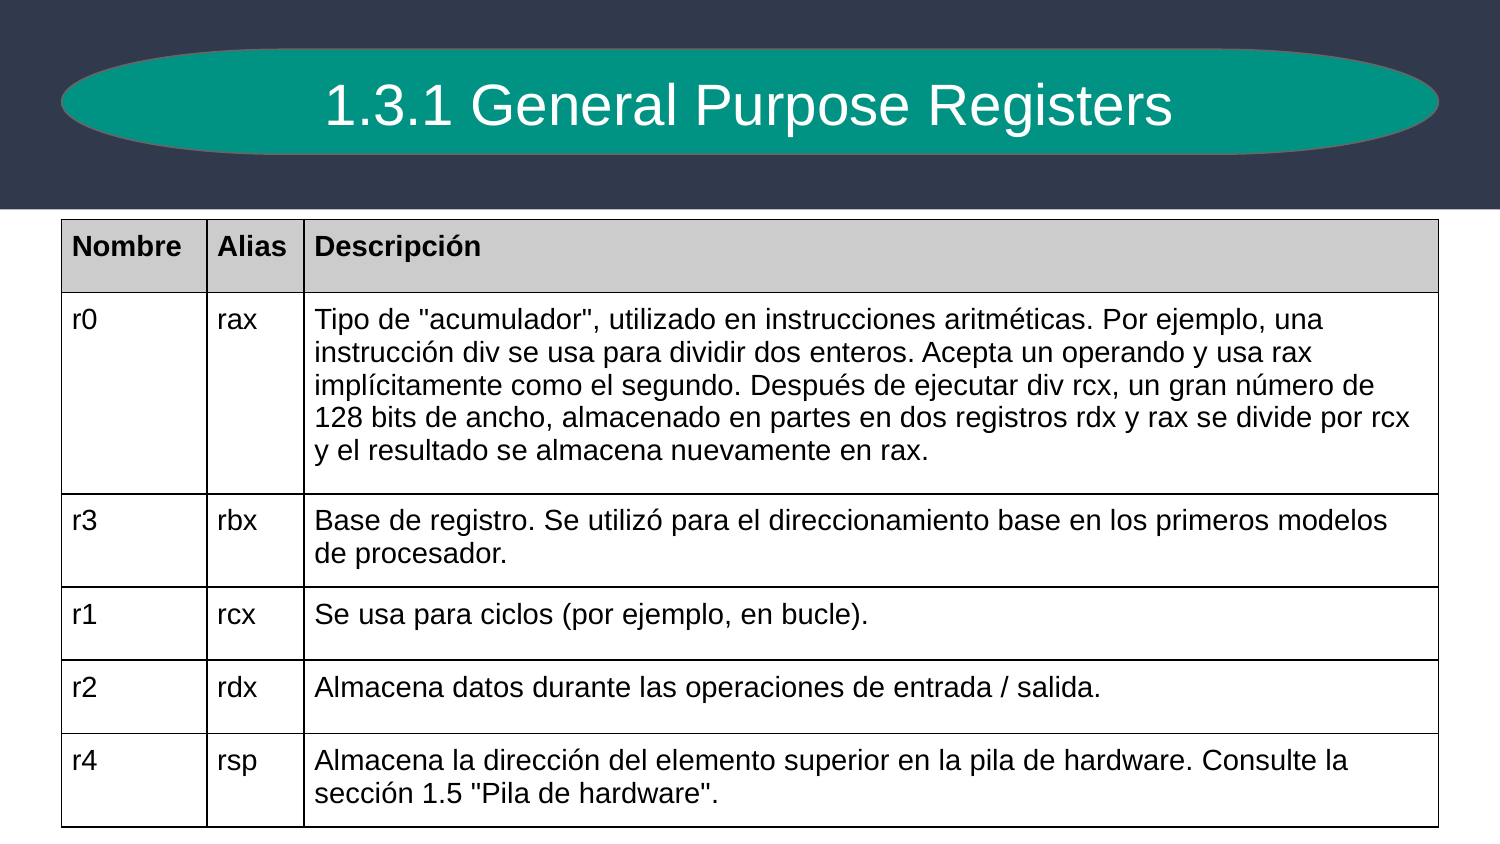

1.3.1 General Purpose Registers
| Nombre | Alias | Descripción |
| --- | --- | --- |
| r0 | rax | Tipo de "acumulador", utilizado en instrucciones aritméticas. Por ejemplo, una instrucción div se usa para dividir dos enteros. Acepta un operando y usa rax implícitamente como el segundo. Después de ejecutar div rcx, un gran número de 128 bits de ancho, almacenado en partes en dos registros rdx y rax se divide por rcx y el resultado se almacena nuevamente en rax. |
| r3 | rbx | Base de registro. Se utilizó para el direccionamiento base en los primeros modelos de procesador. |
| r1 | rcx | Se usa para ciclos (por ejemplo, en bucle). |
| r2 | rdx | Almacena datos durante las operaciones de entrada / salida. |
| r4 | rsp | Almacena la dirección del elemento superior en la pila de hardware. Consulte la sección 1.5 "Pila de hardware". |